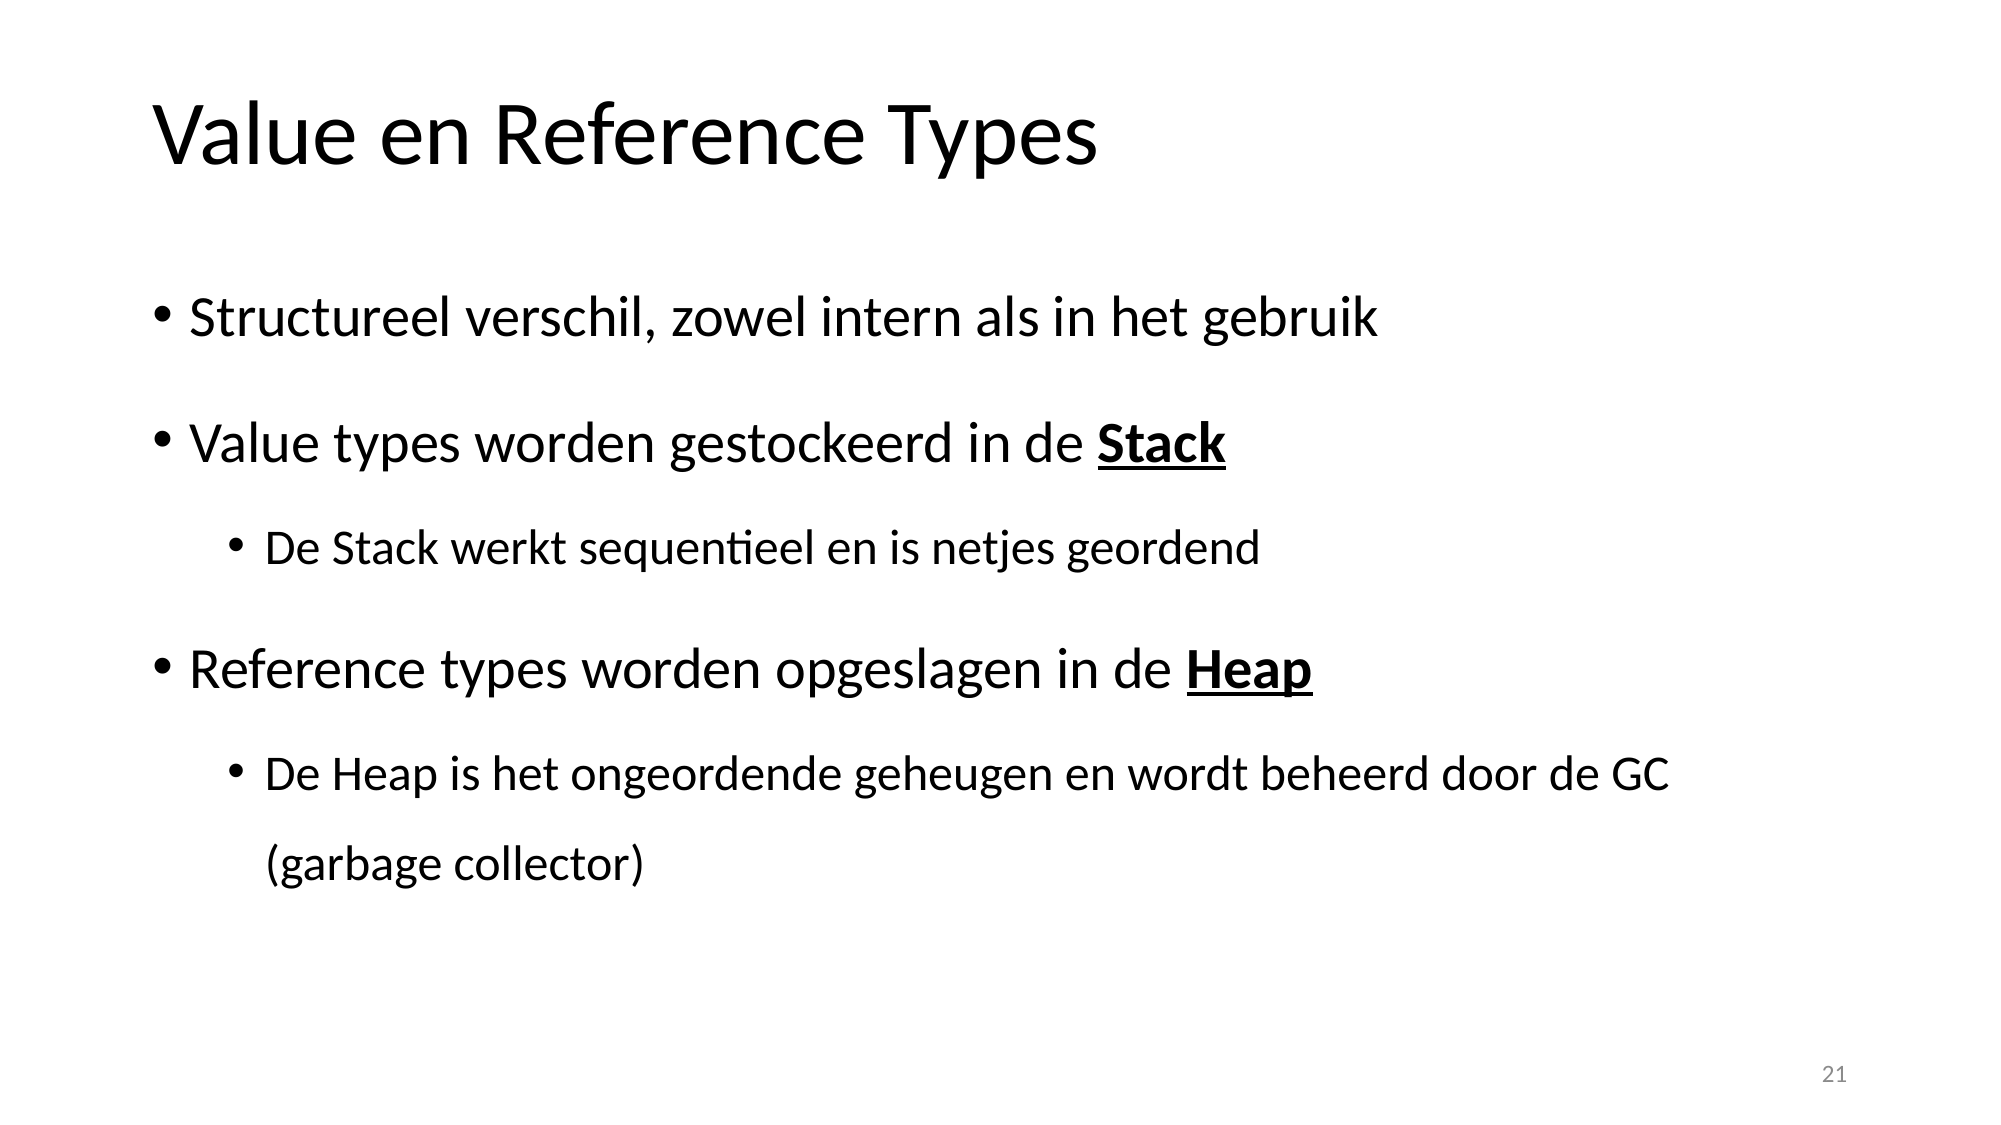

# Value en Reference Types
Structureel verschil, zowel intern als in het gebruik
Value types worden gestockeerd in de Stack
De Stack werkt sequentieel en is netjes geordend
Reference types worden opgeslagen in de Heap
De Heap is het ongeordende geheugen en wordt beheerd door de GC (garbage collector)
21